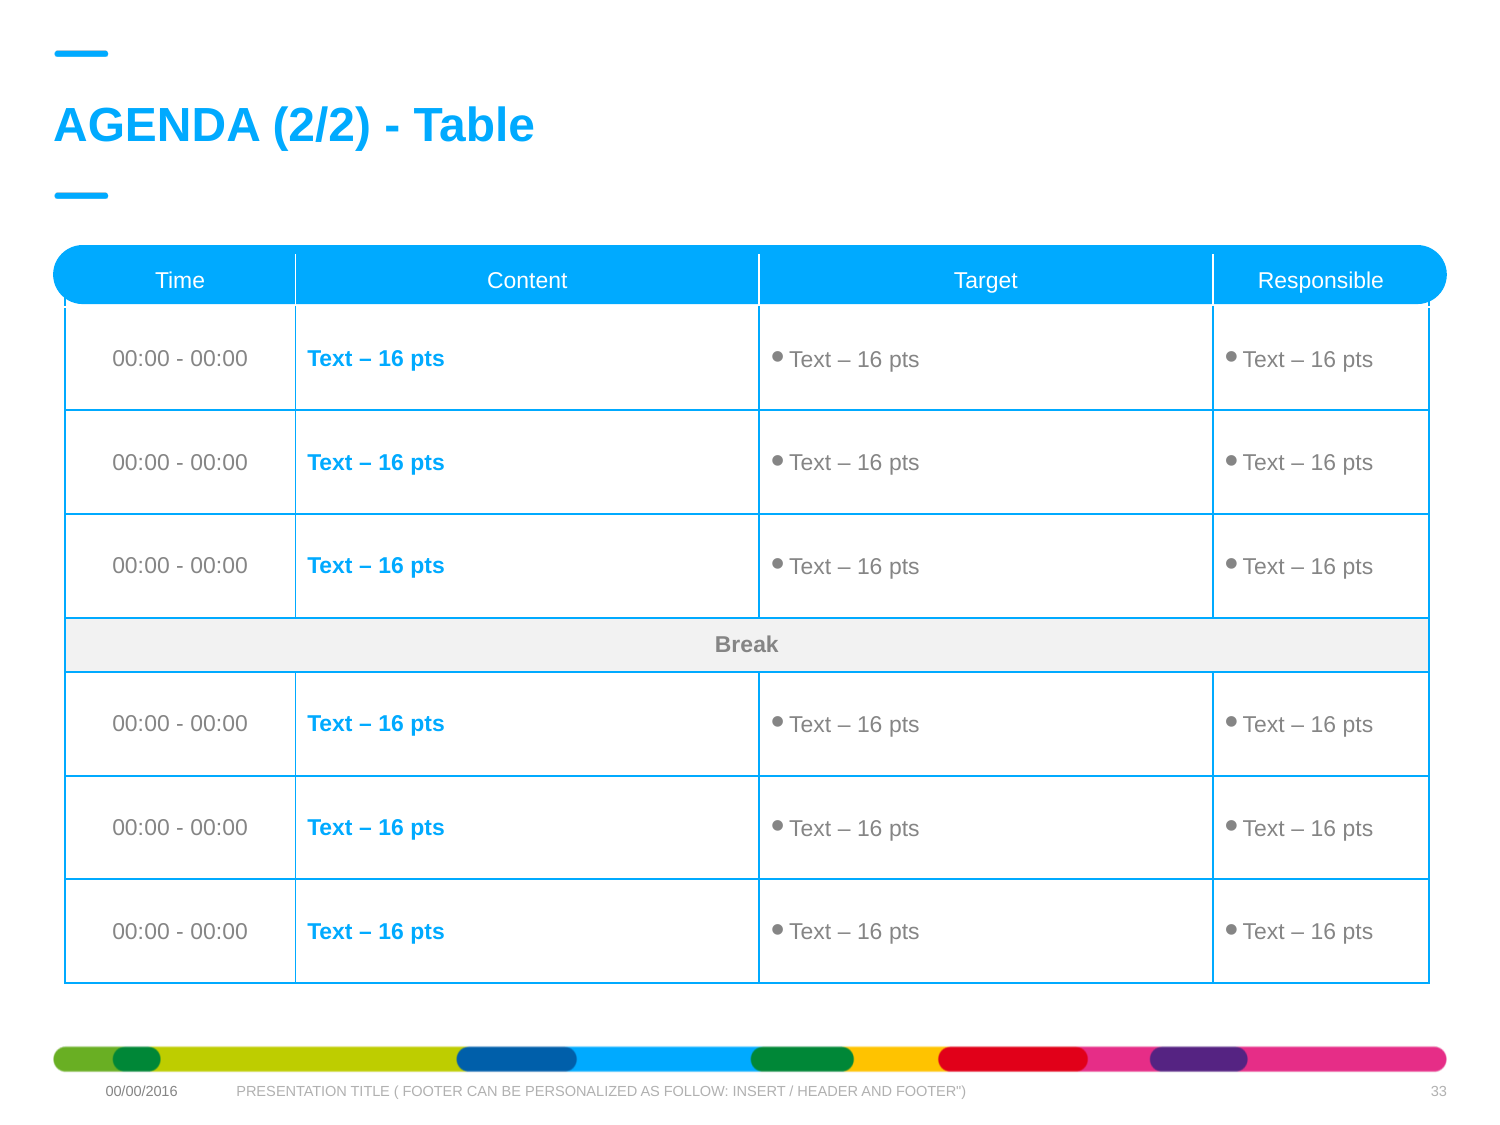

# AGENDA (2/2) - Table

| Time | Content | Target | Responsible |
| --- | --- | --- | --- |
| 00:00 - 00:00 | Text – 16 pts | Text – 16 pts | Text – 16 pts |
| 00:00 - 00:00 | Text – 16 pts | Text – 16 pts | Text – 16 pts |
| 00:00 - 00:00 | Text – 16 pts | Text – 16 pts | Text – 16 pts |
| Break |  |  |  |
| 00:00 - 00:00 | Text – 16 pts | Text – 16 pts | Text – 16 pts |
| 00:00 - 00:00 | Text – 16 pts | Text – 16 pts | Text – 16 pts |
| 00:00 - 00:00 | Text – 16 pts | Text – 16 pts | Text – 16 pts |
33
00/00/2016
PRESENTATION TITLE ( FOOTER CAN BE PERSONALIZED AS FOLLOW: INSERT / HEADER AND FOOTER")